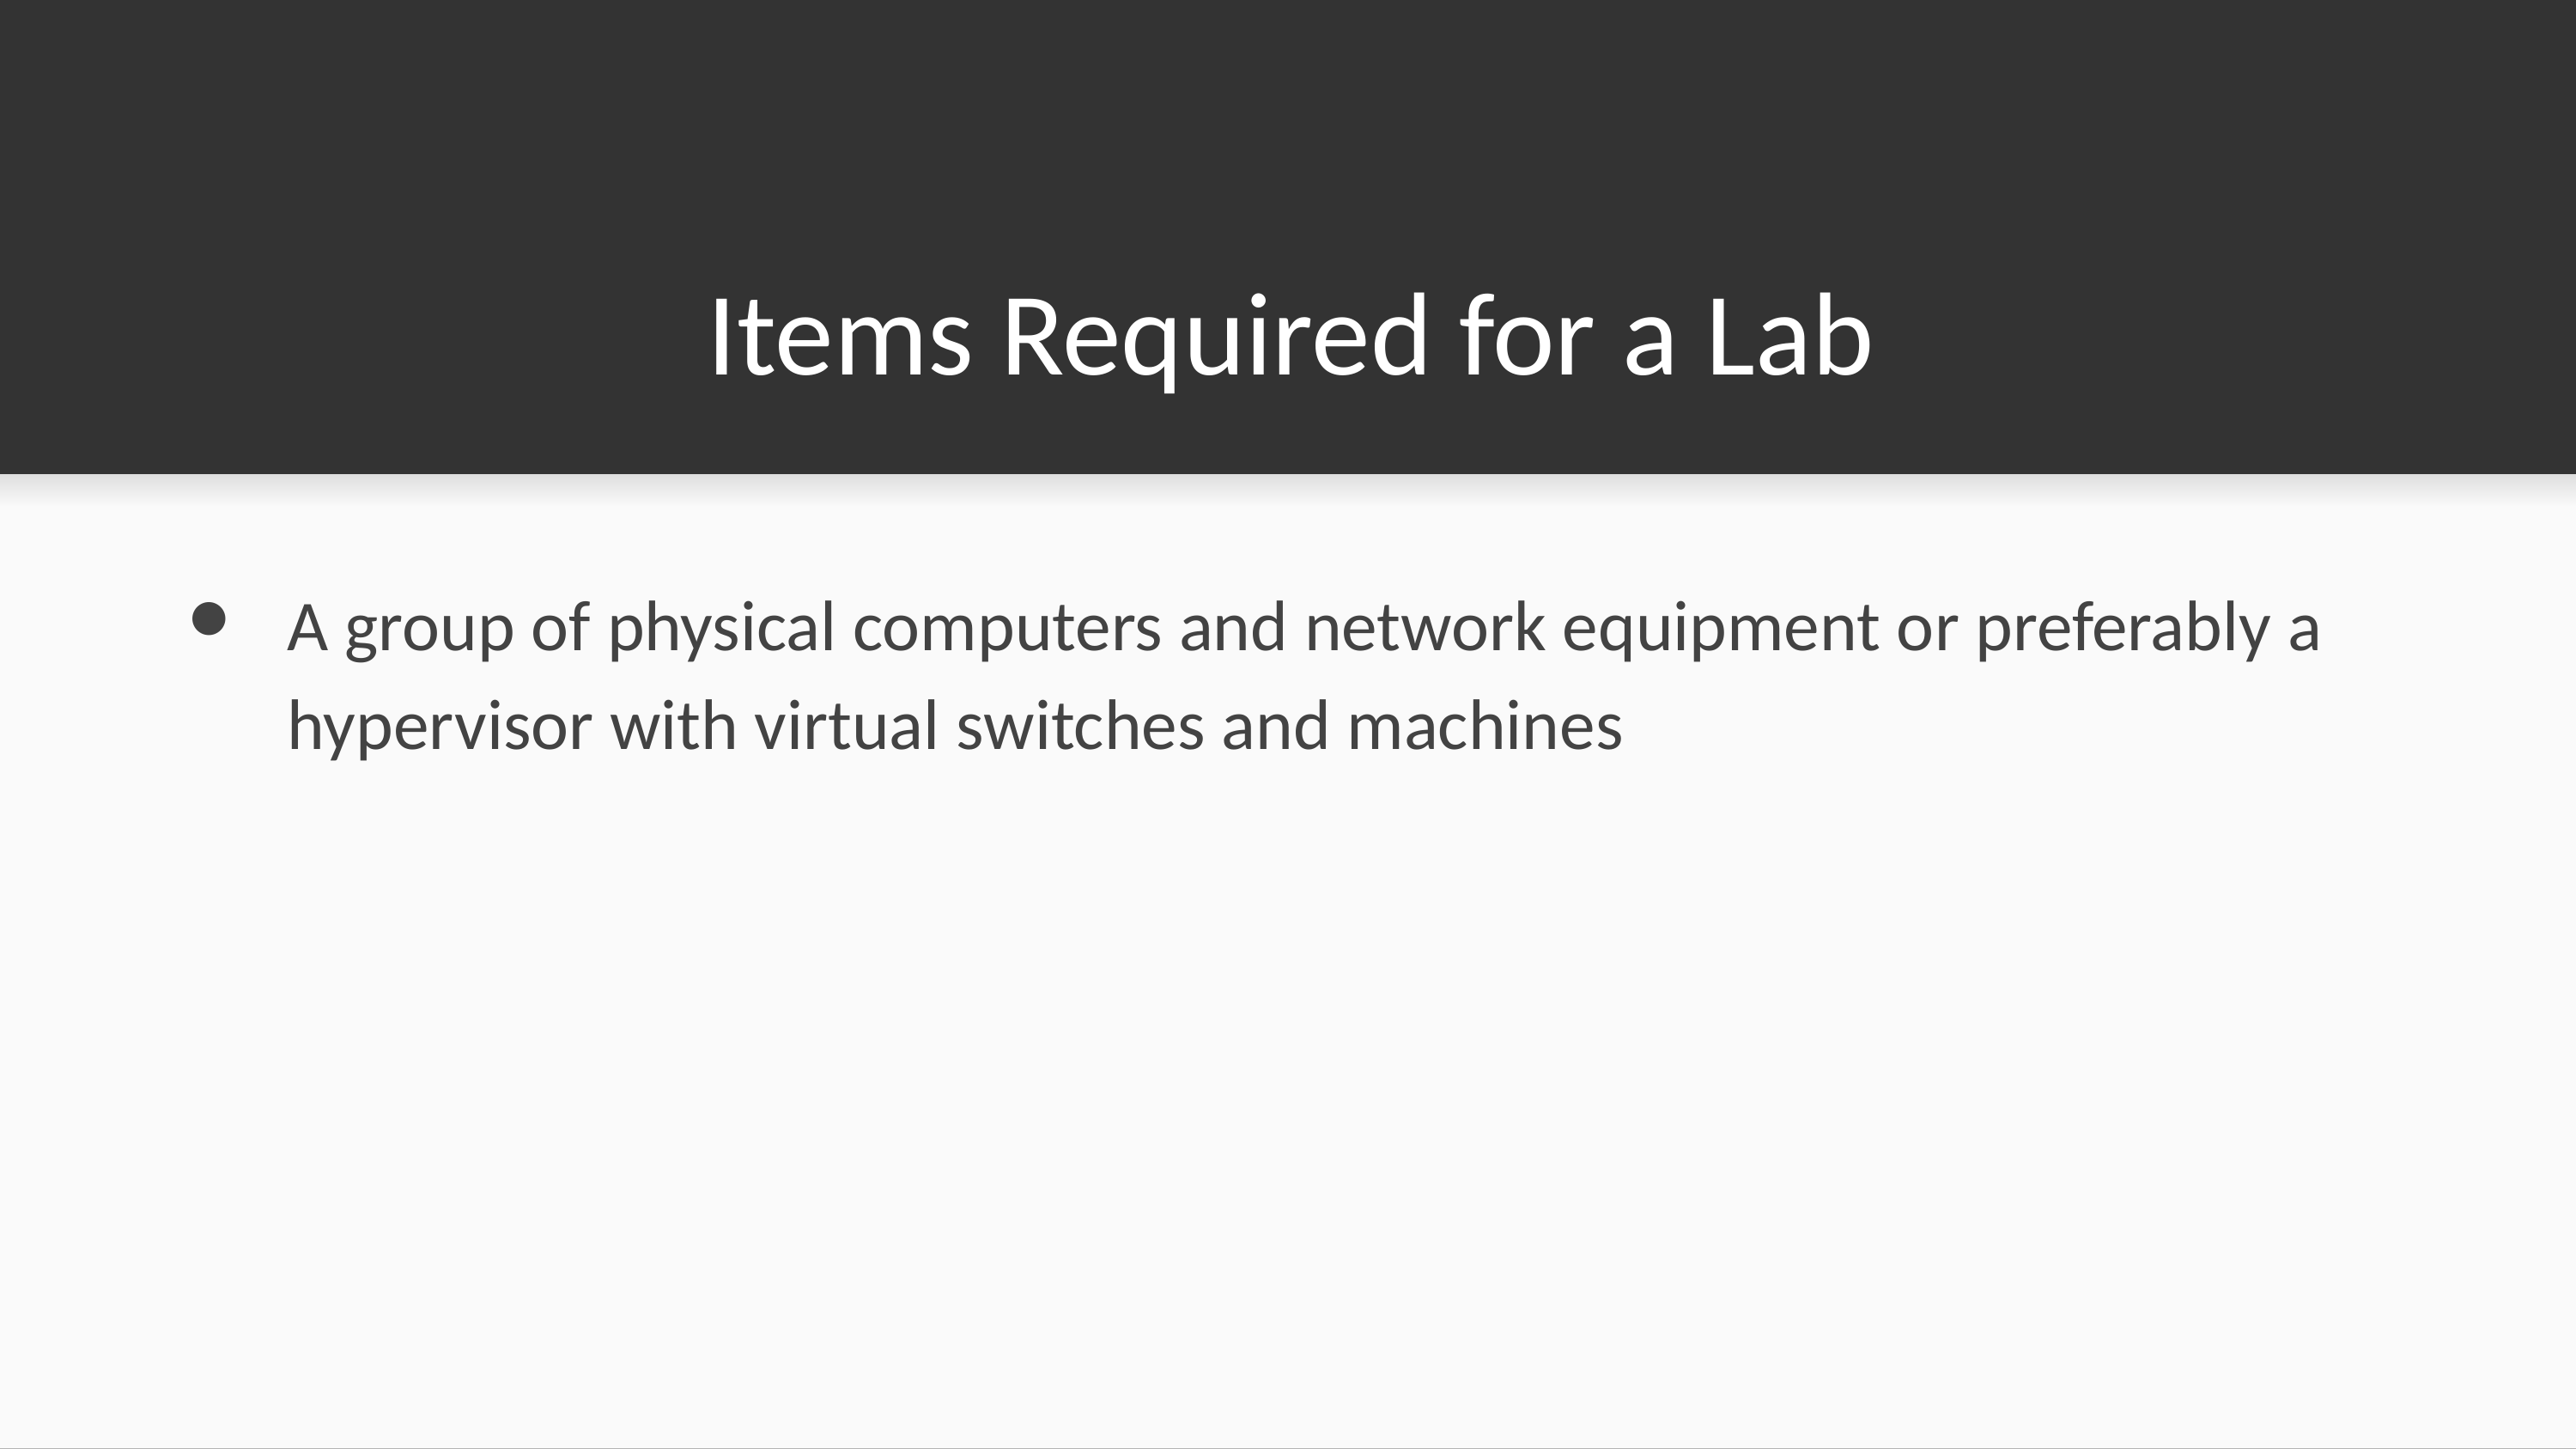

# Items Required for a Lab
A group of physical computers and network equipment or preferably a hypervisor with virtual switches and machines